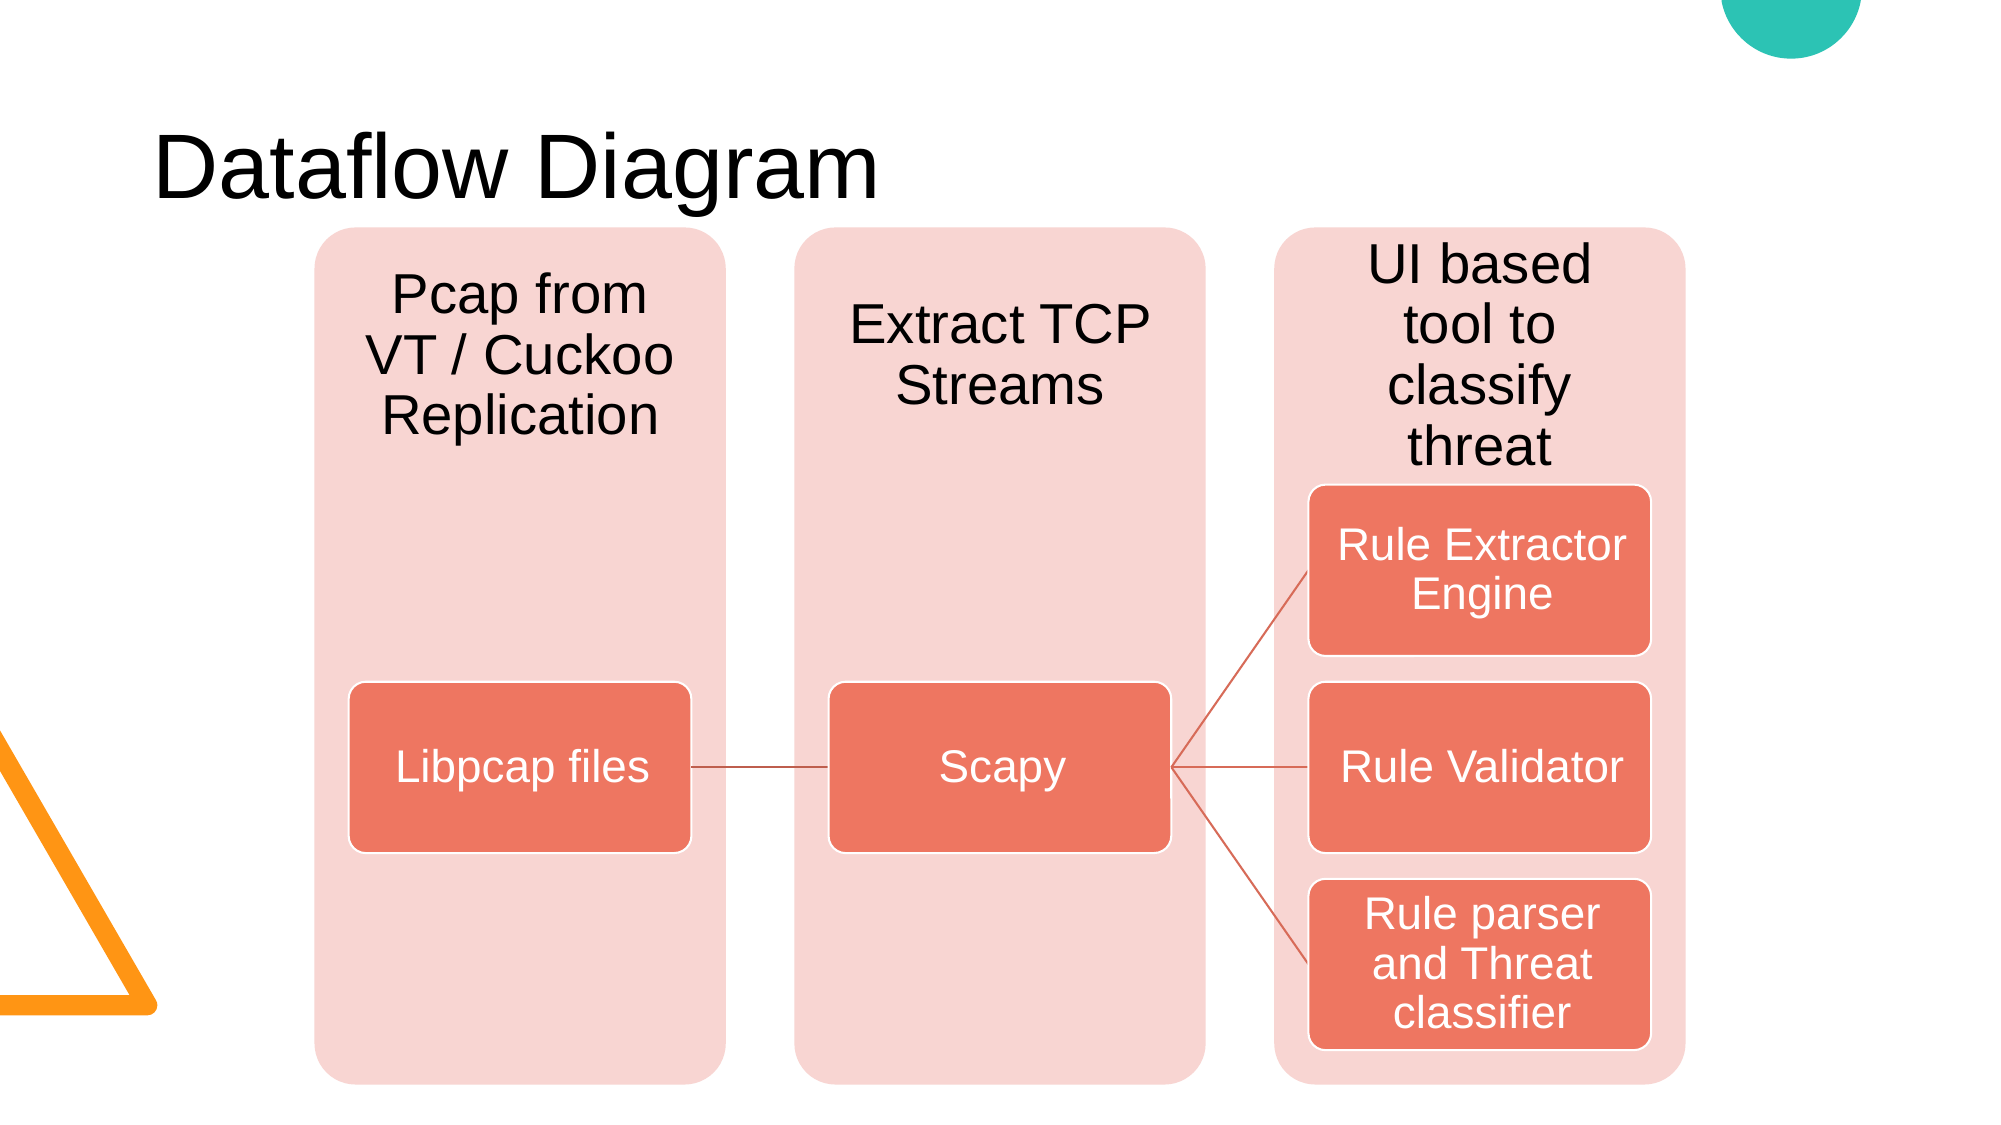

# Dataflow Diagram
UI based tool to classify threat
Extract TCP Streams
Pcap from VT / Cuckoo Replication
Libpcap files

Scapy

Rule Extractor Engine

Rule Validator

Rule parser and Threat classifier